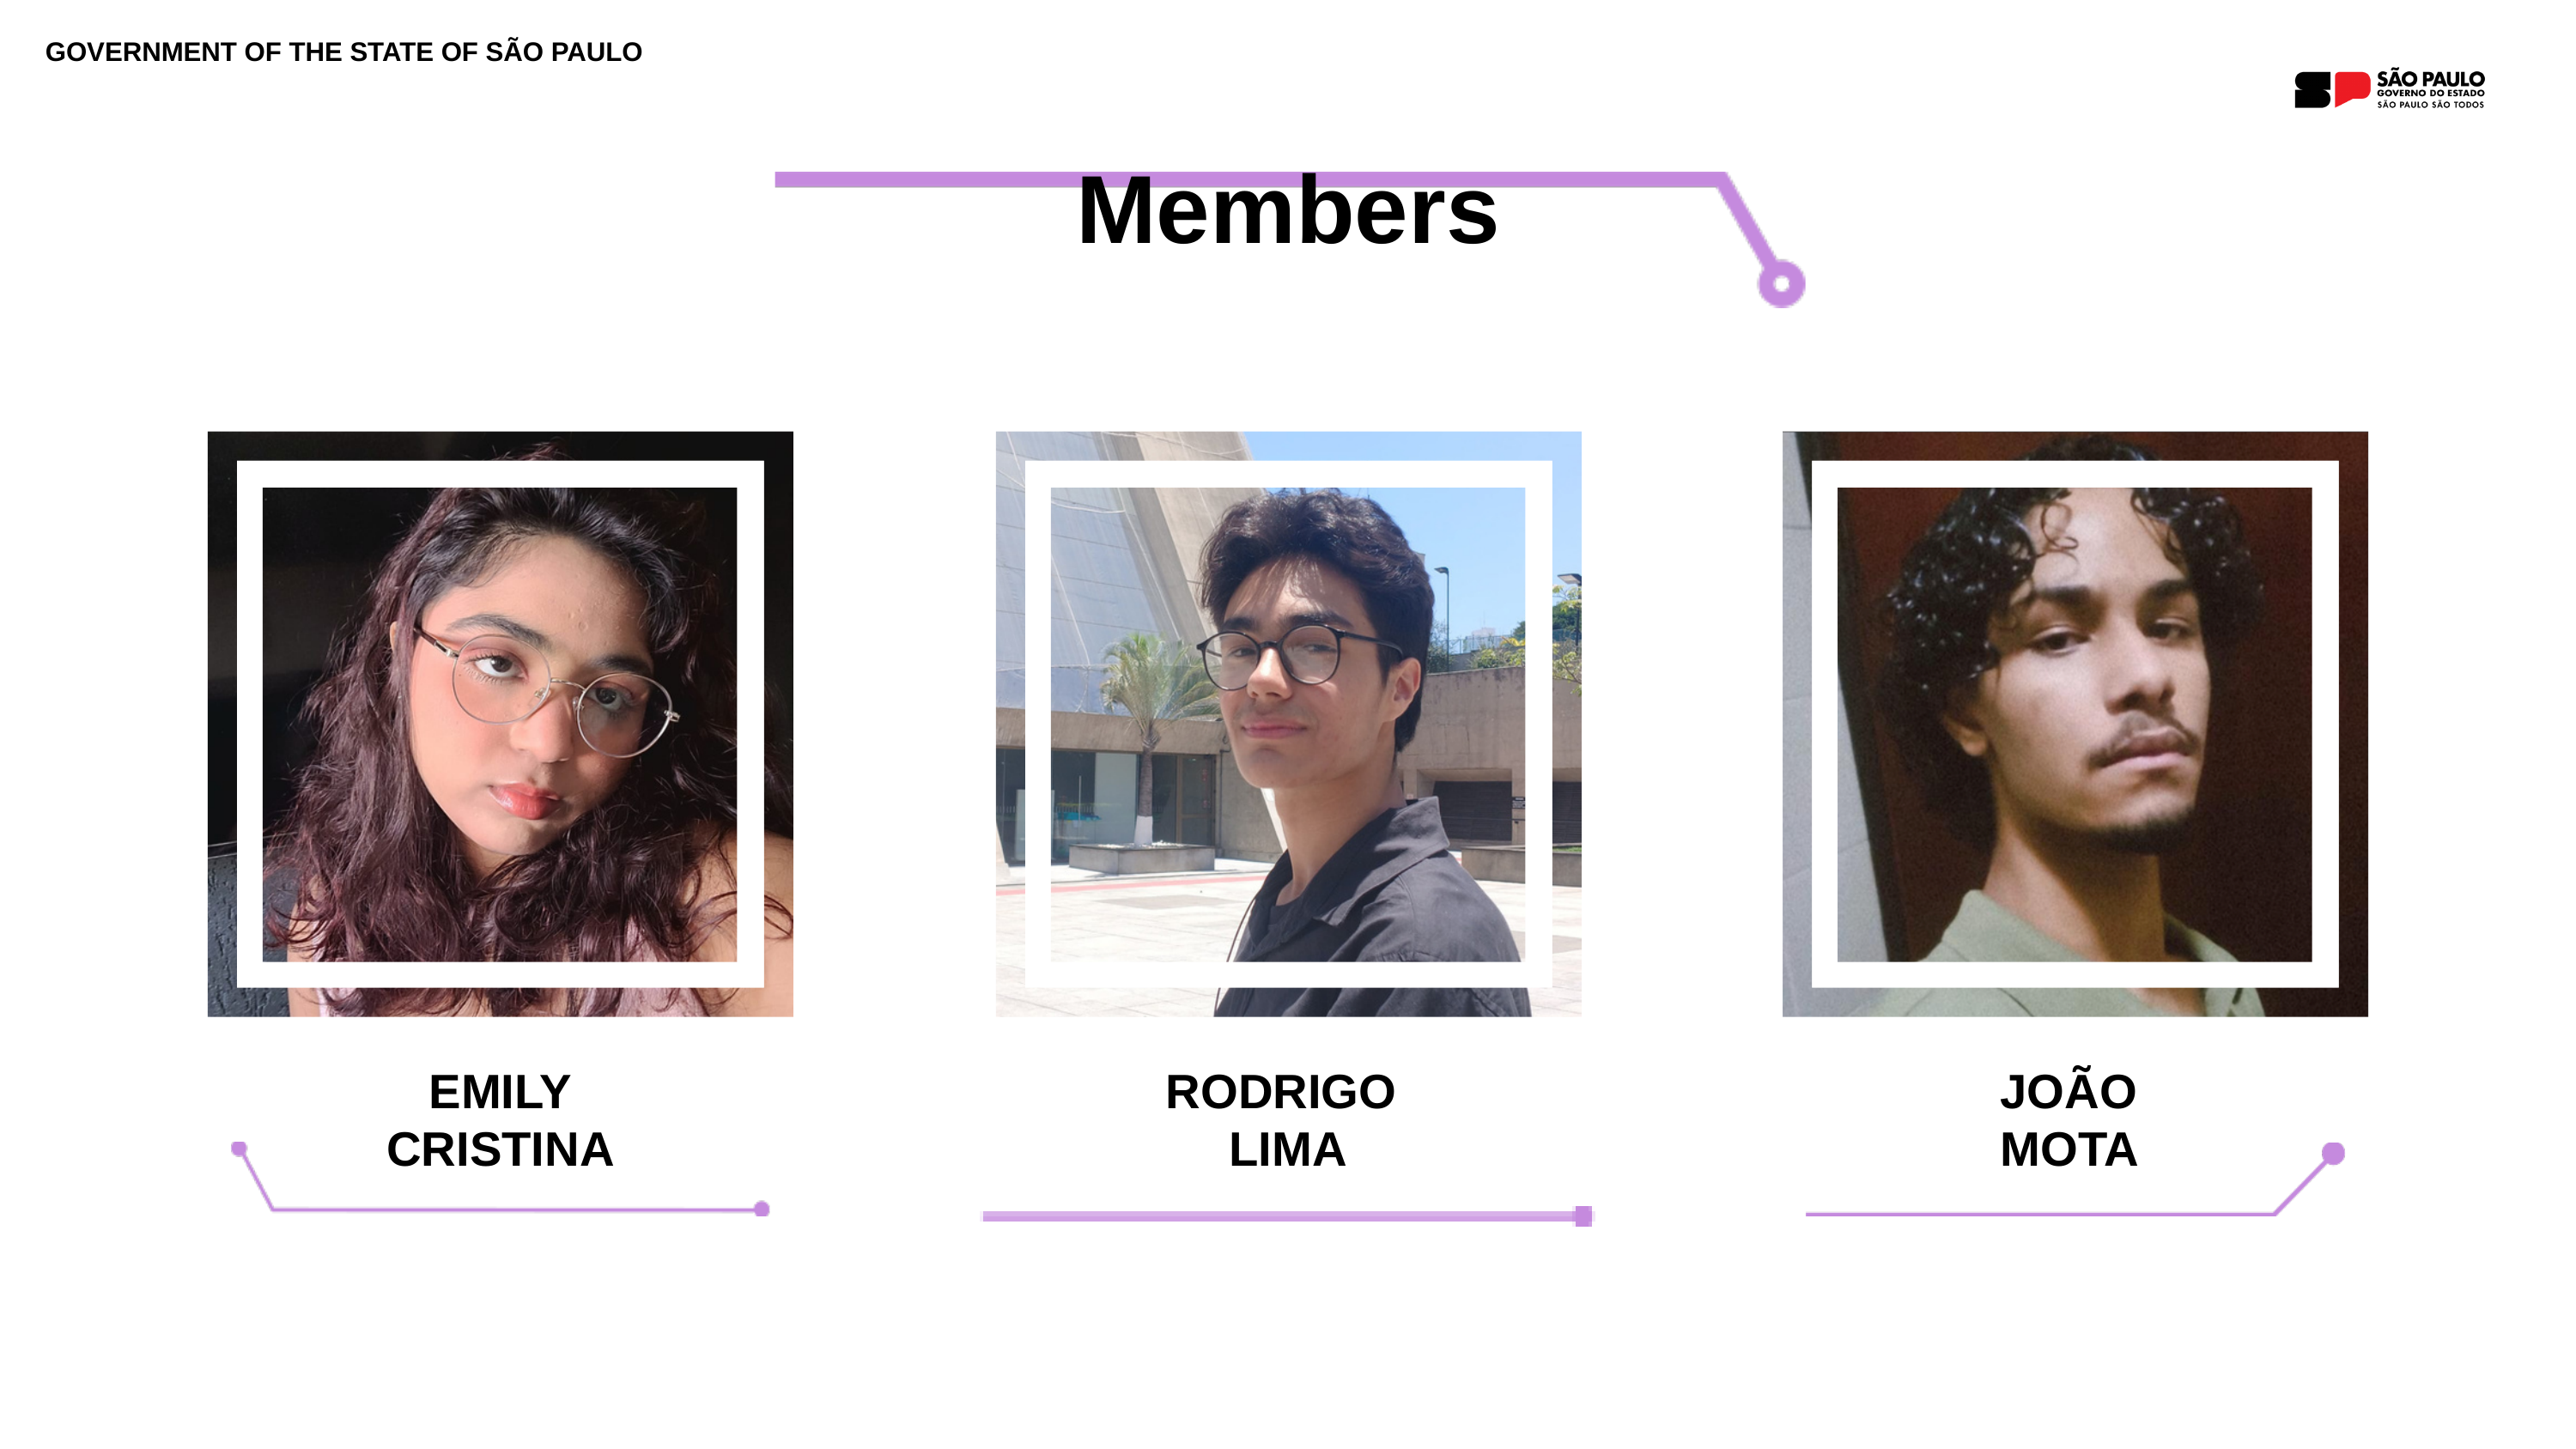

GOVERNMENT OF THE STATE OF SÃO PAULO

Members

EMILY
CRISTINA
RODRIGO
LIMA
JOÃO
MOTA